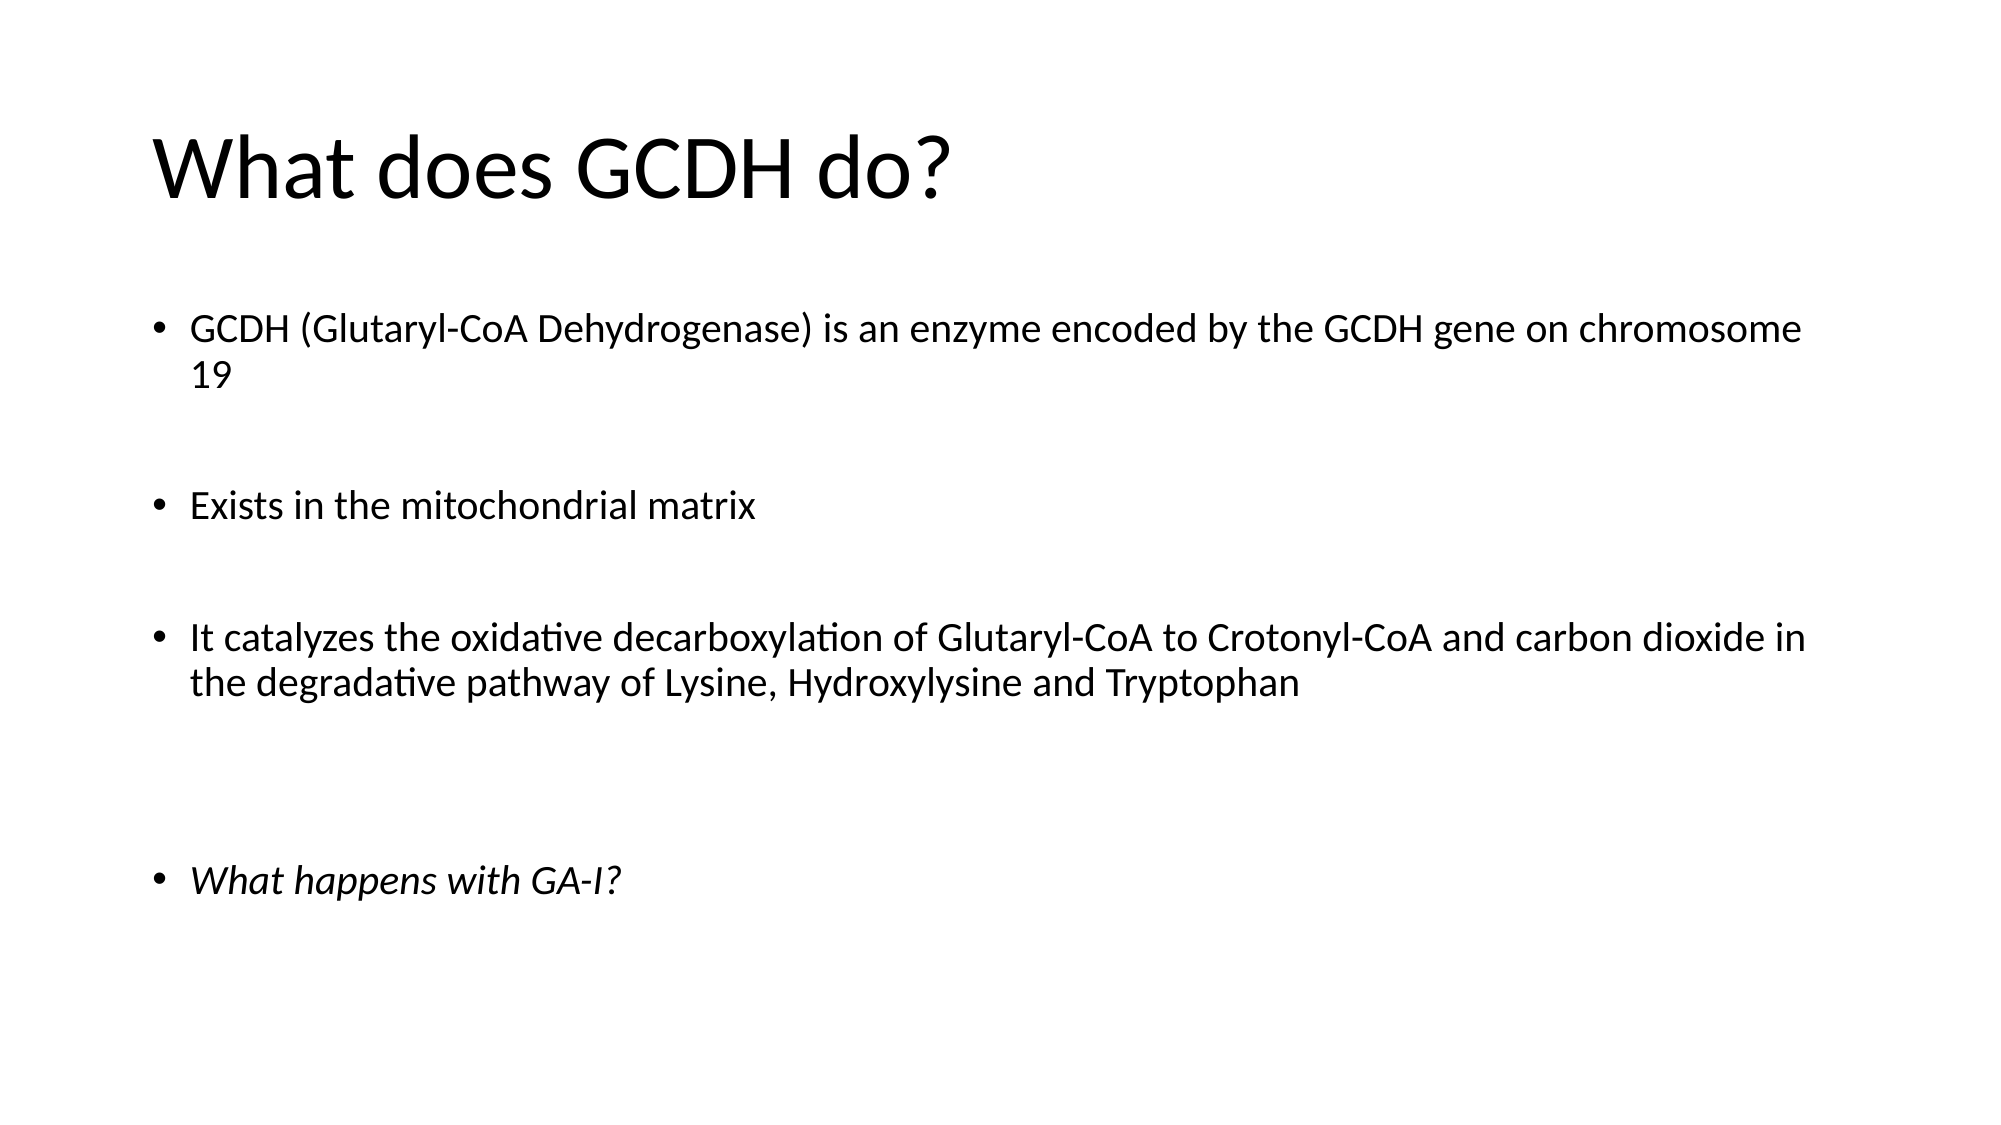

# What does GCDH do?
GCDH (Glutaryl-CoA Dehydrogenase) is an enzyme encoded by the GCDH gene on chromosome 19

Exists in the mitochondrial matrix

It catalyzes the oxidative decarboxylation of Glutaryl-CoA to Crotonyl-CoA and carbon dioxide in the degradative pathway of Lysine, Hydroxylysine and Tryptophan

What happens with GA-I?